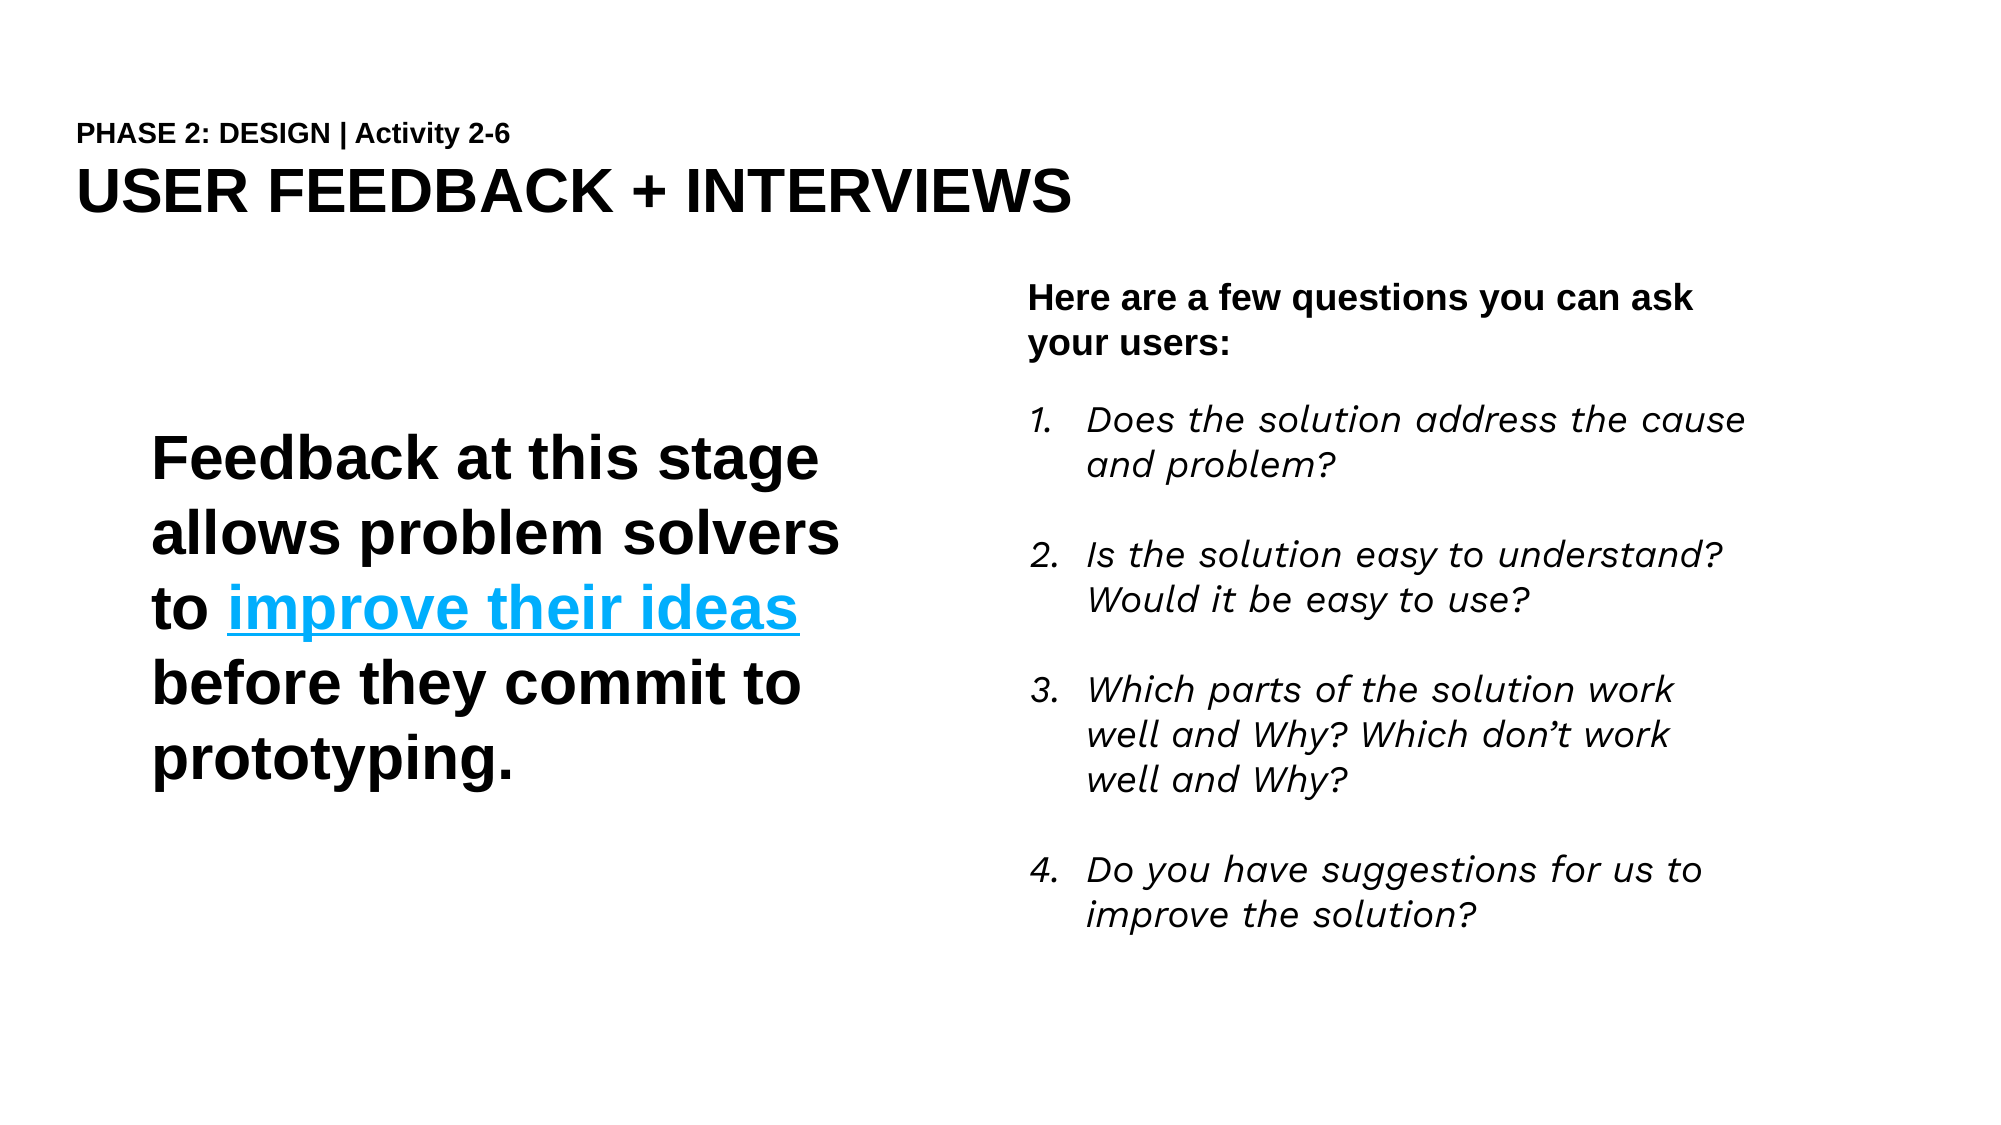

PHASE 2: DESIGN | Activity 2-6
USER FEEDBACK + INTERVIEWS

Here are a few questions you can ask your users:
Does the solution address the cause and problem?

Is the solution easy to understand? Would it be easy to use?

Which parts of the solution work well and Why? Which don’t work well and Why?

Do you have suggestions for us to improve the solution?

Feedback at this stage allows problem solvers to improve their ideas before they commit to prototyping.